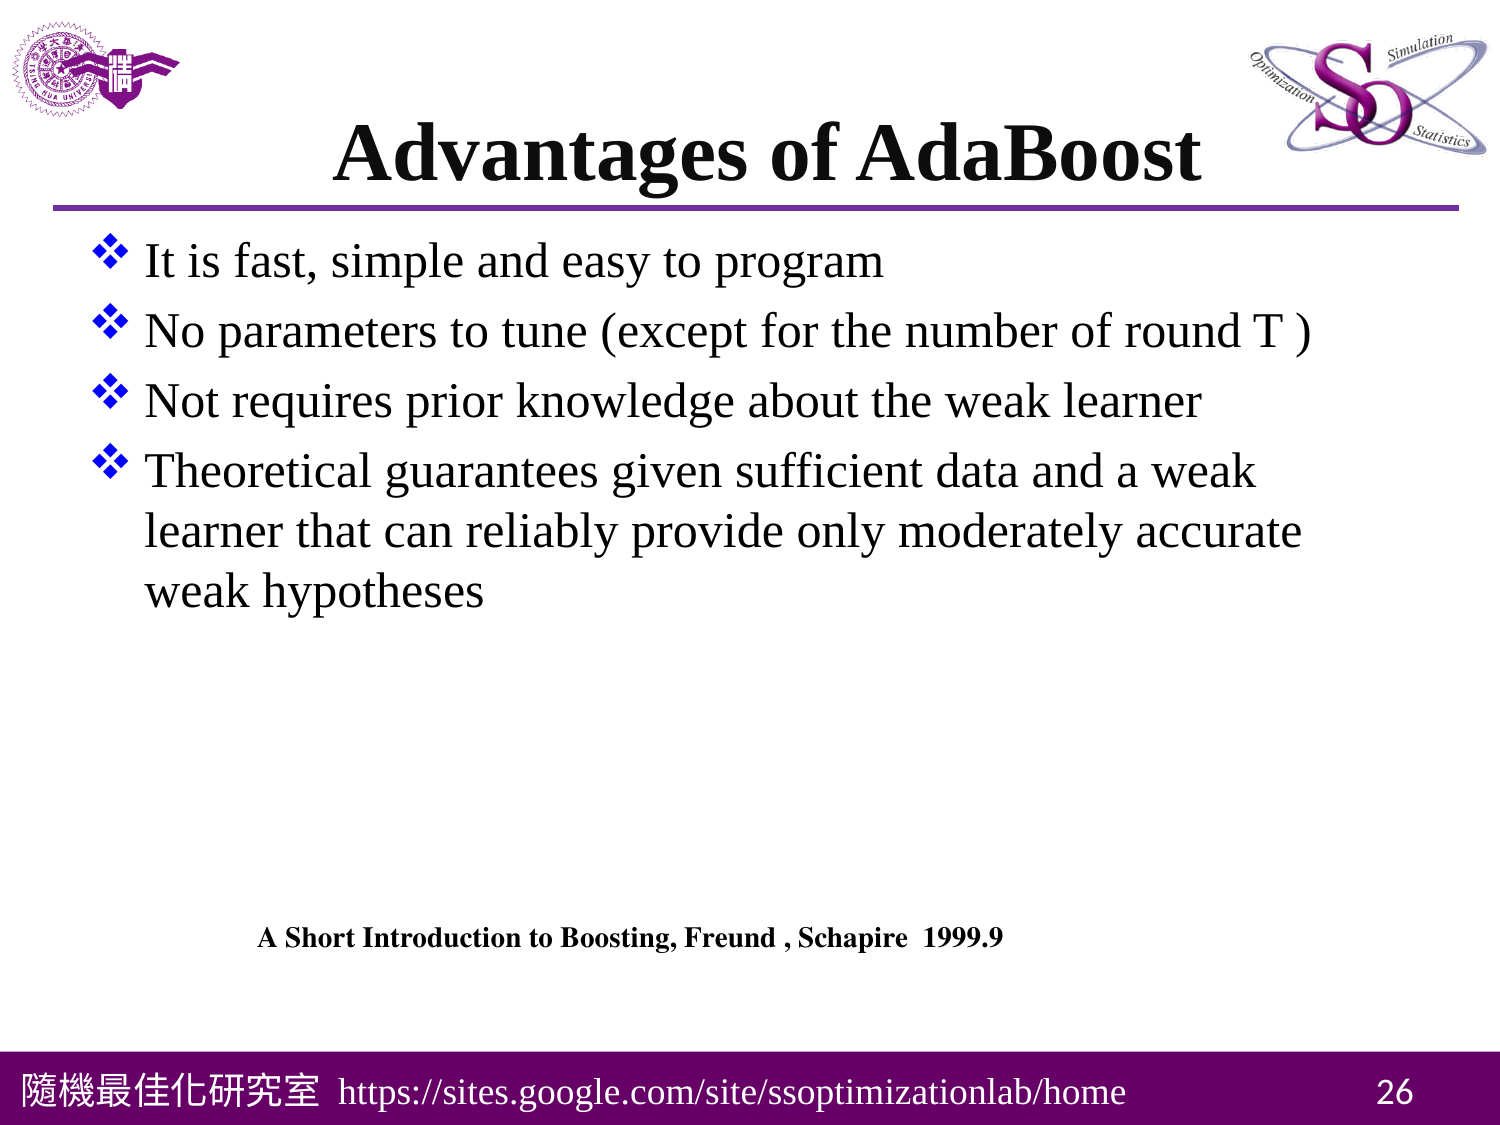

# Advantages of AdaBoost
It is fast, simple and easy to program
No parameters to tune (except for the number of round T )
Not requires prior knowledge about the weak learner
Theoretical guarantees given sufficient data and a weak learner that can reliably provide only moderately accurate weak hypotheses

A Short Introduction to Boosting, Freund , Schapire  1999.9